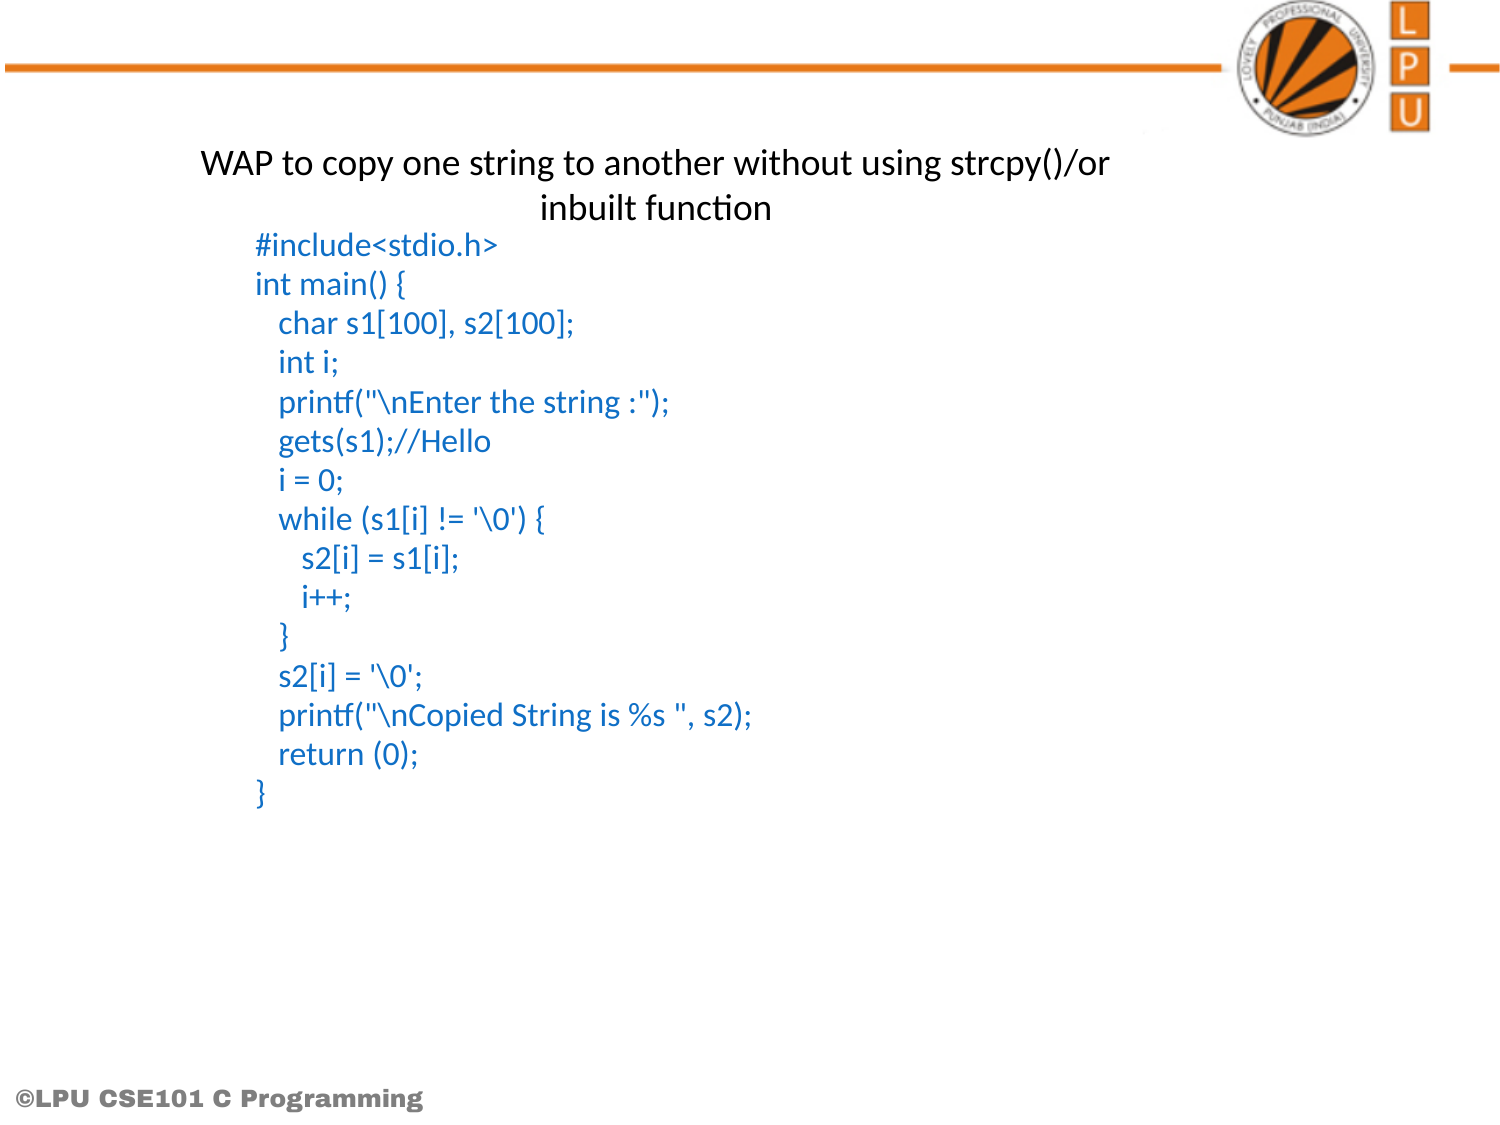

# WAP to copy one string to another without using strcpy()/or inbuilt function
#include<stdio.h>
int main() {
   char s1[100], s2[100];
   int i;
   printf("\nEnter the string :");
   gets(s1);//Hello
   i = 0;
   while (s1[i] != '\0') {
      s2[i] = s1[i];
      i++;
   }
   s2[i] = '\0';
   printf("\nCopied String is %s ", s2);
   return (0);
}